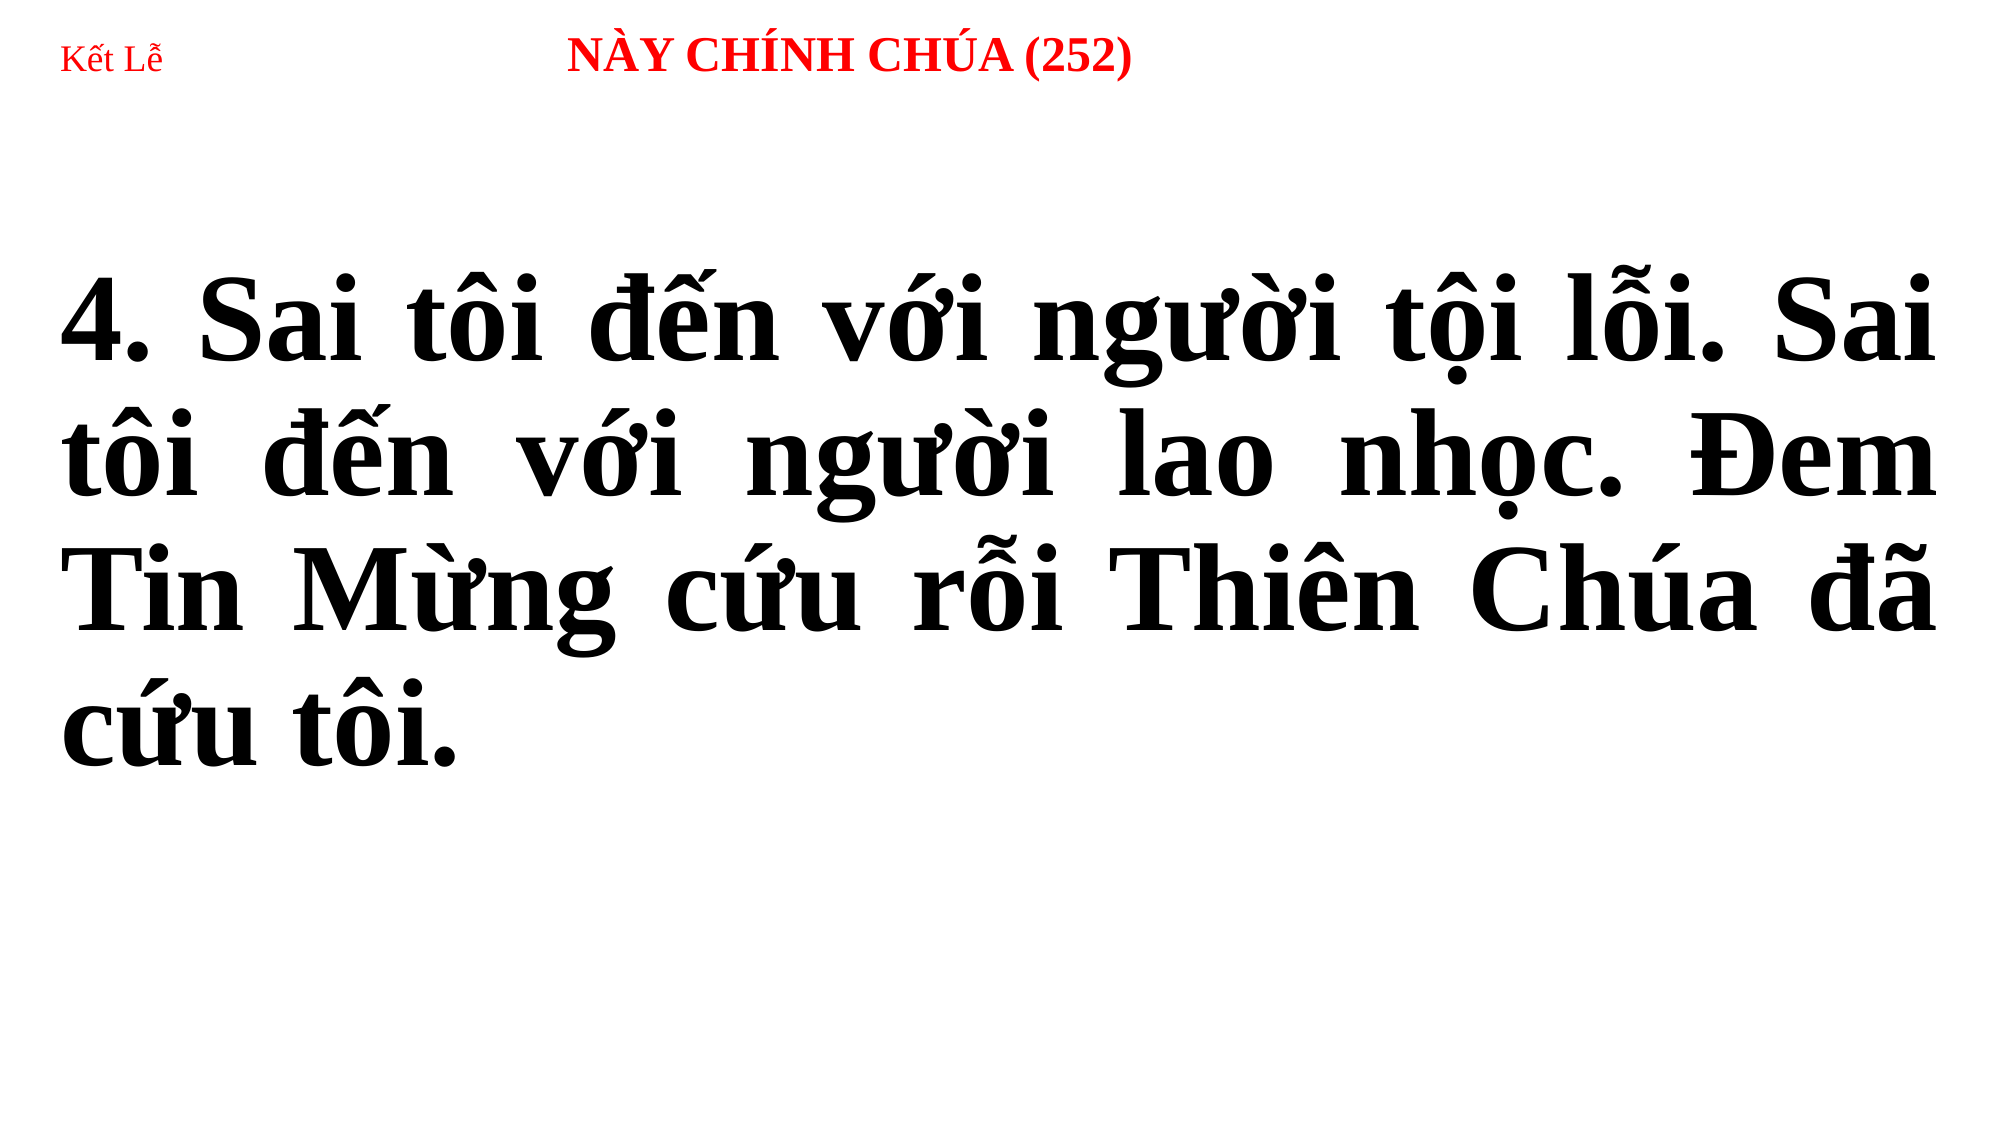

# Kết Lễ                                 	      NÀY CHÍNH CHÚA (252)
4. Sai tôi đến với người tội lỗi. Sai tôi đến với người lao nhọc. Đem Tin Mừng cứu rỗi Thiên Chúa đã cứu tôi.